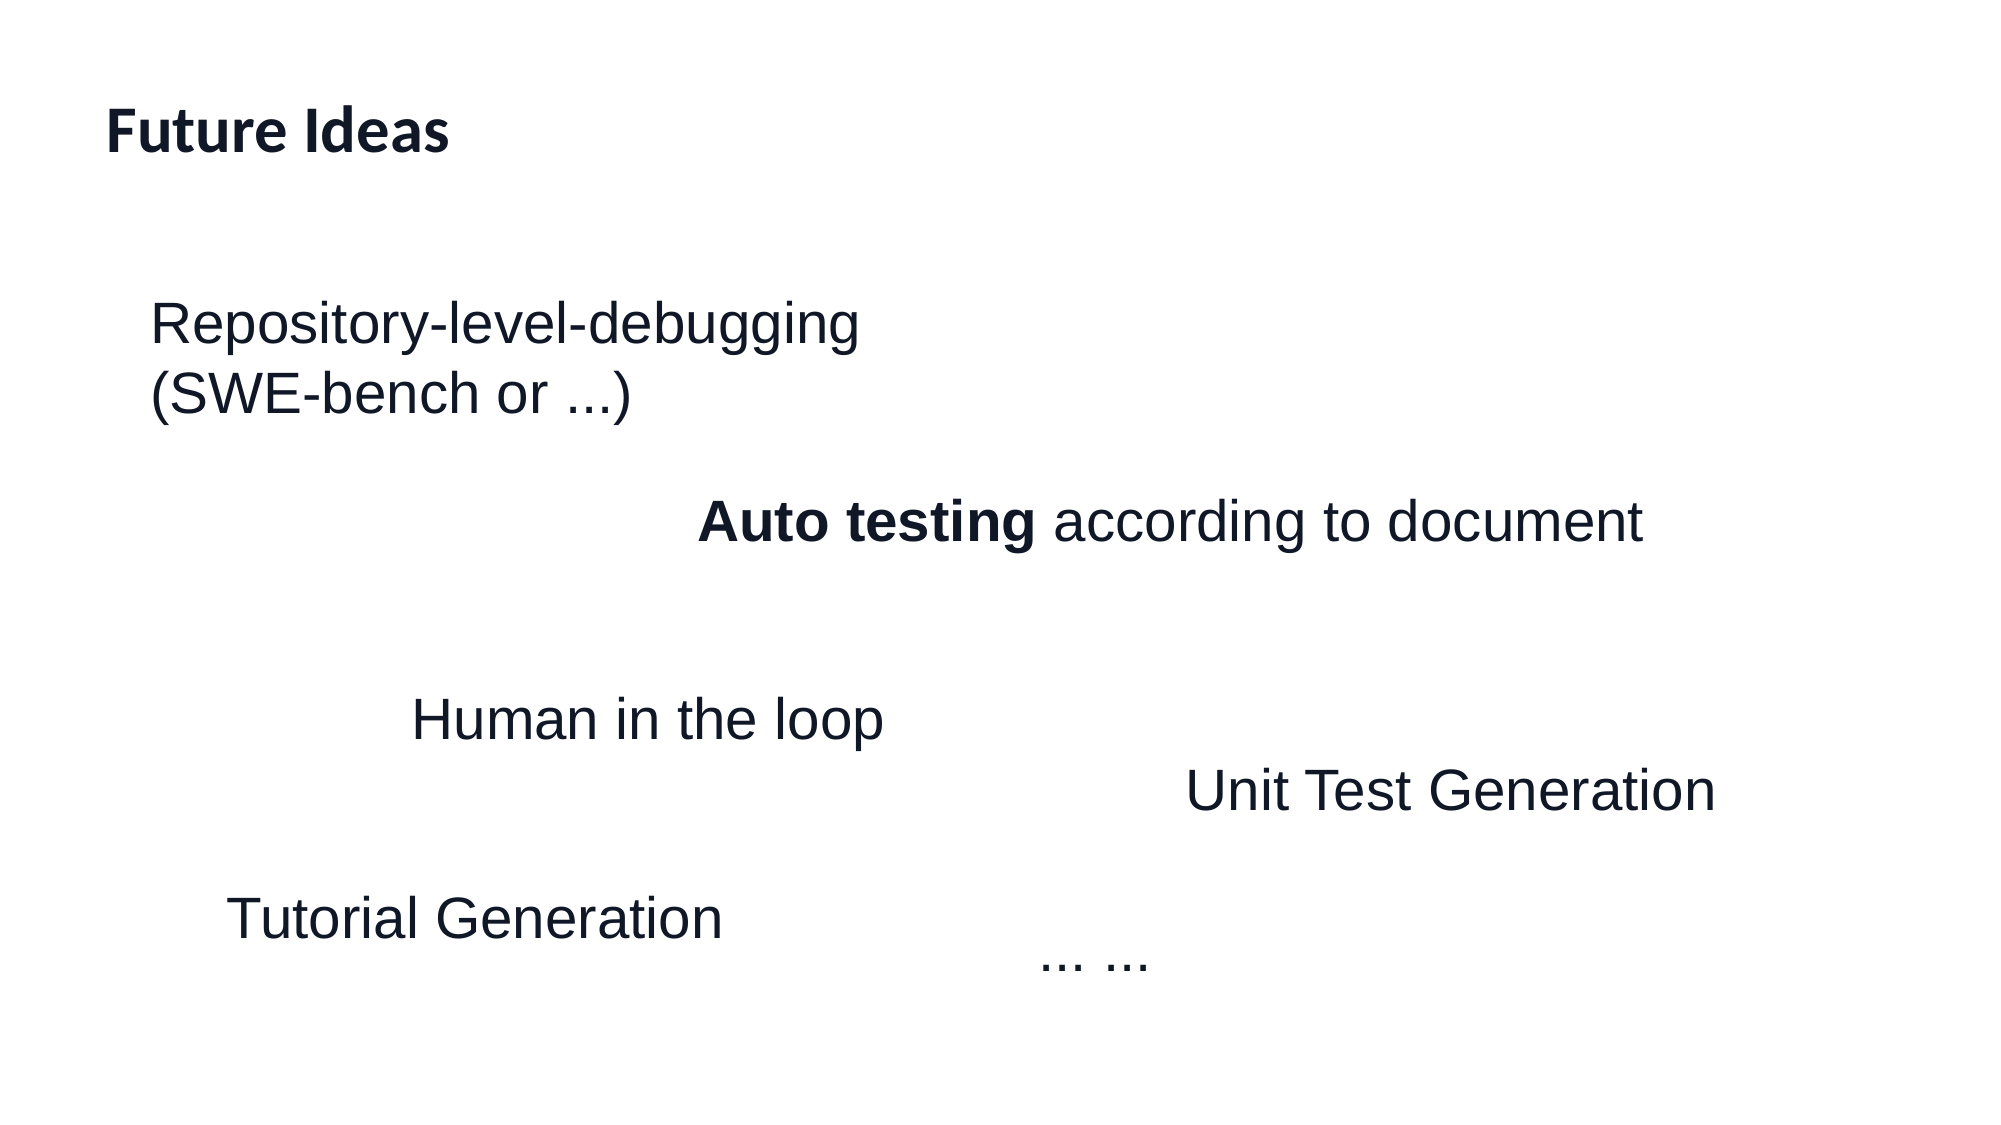

Future Ideas
Repository-level-debugging (SWE-bench or ...)
Auto testing according to document
Human in the loop
Unit Test Generation
Tutorial Generation
... ...